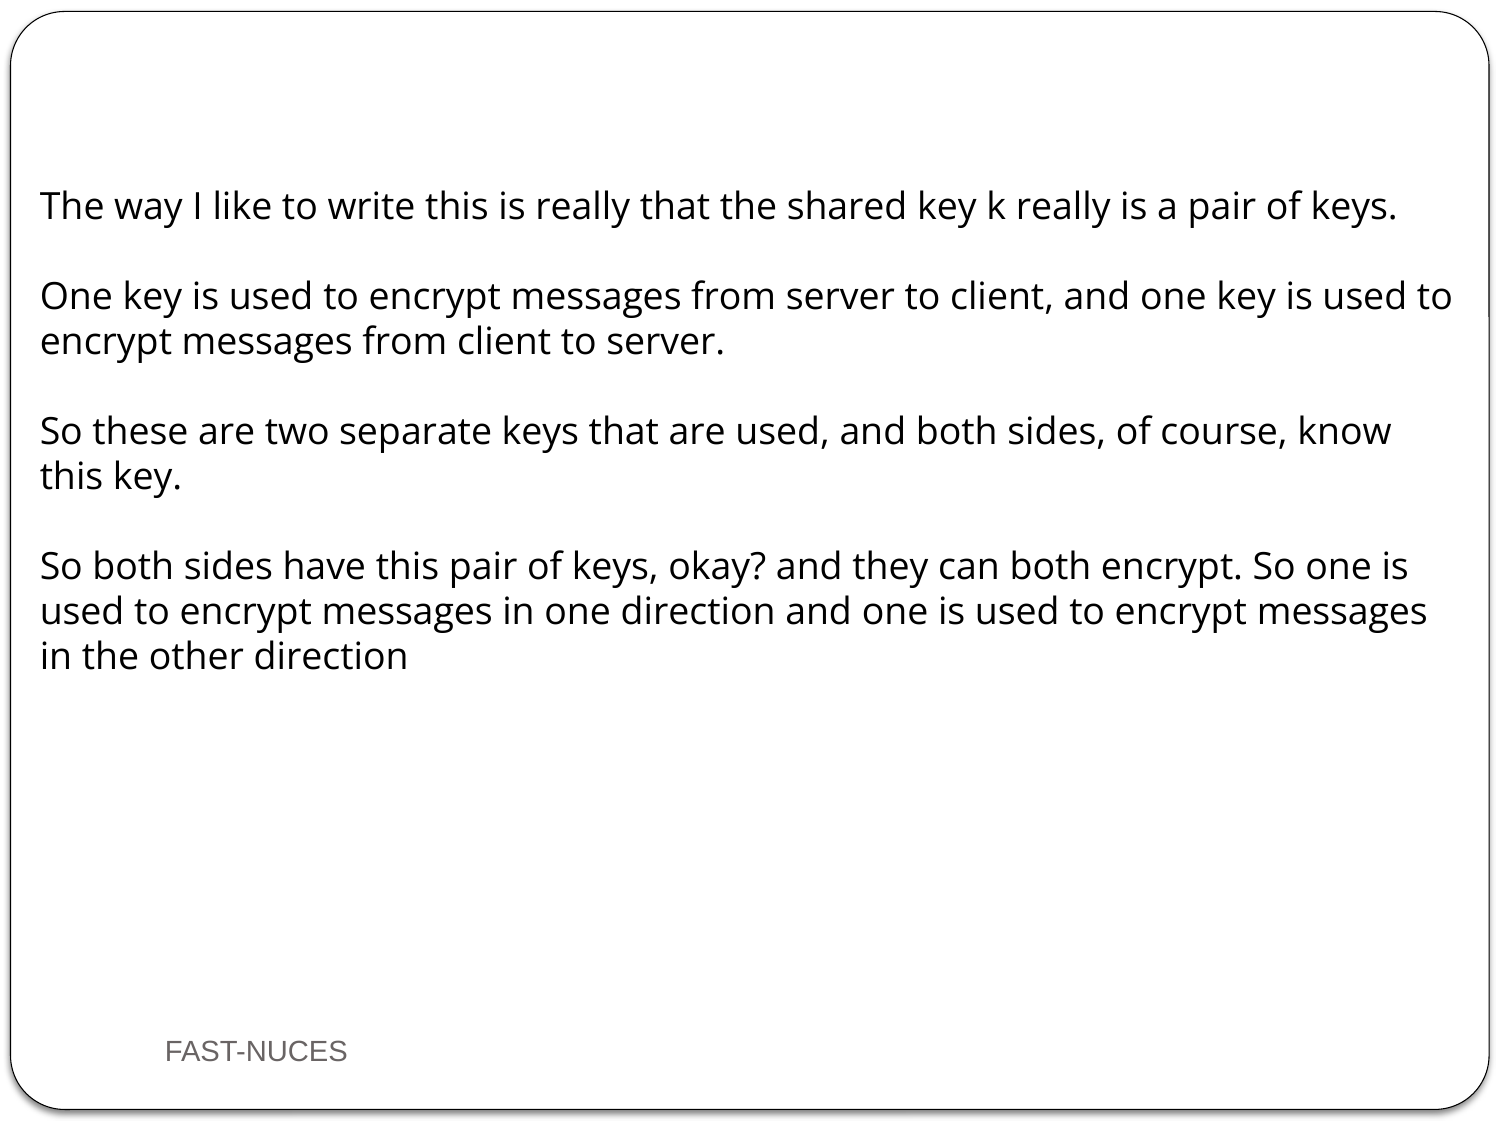

The way I like to write this is really that the shared key k really is a pair of keys.

One key is used to encrypt messages from server to client, and one key is used to encrypt messages from client to server.

So these are two separate keys that are used, and both sides, of course, know this key.

So both sides have this pair of keys, okay? and they can both encrypt. So one is used to encrypt messages in one direction and one is used to encrypt messages in the other direction
FAST-NUCES